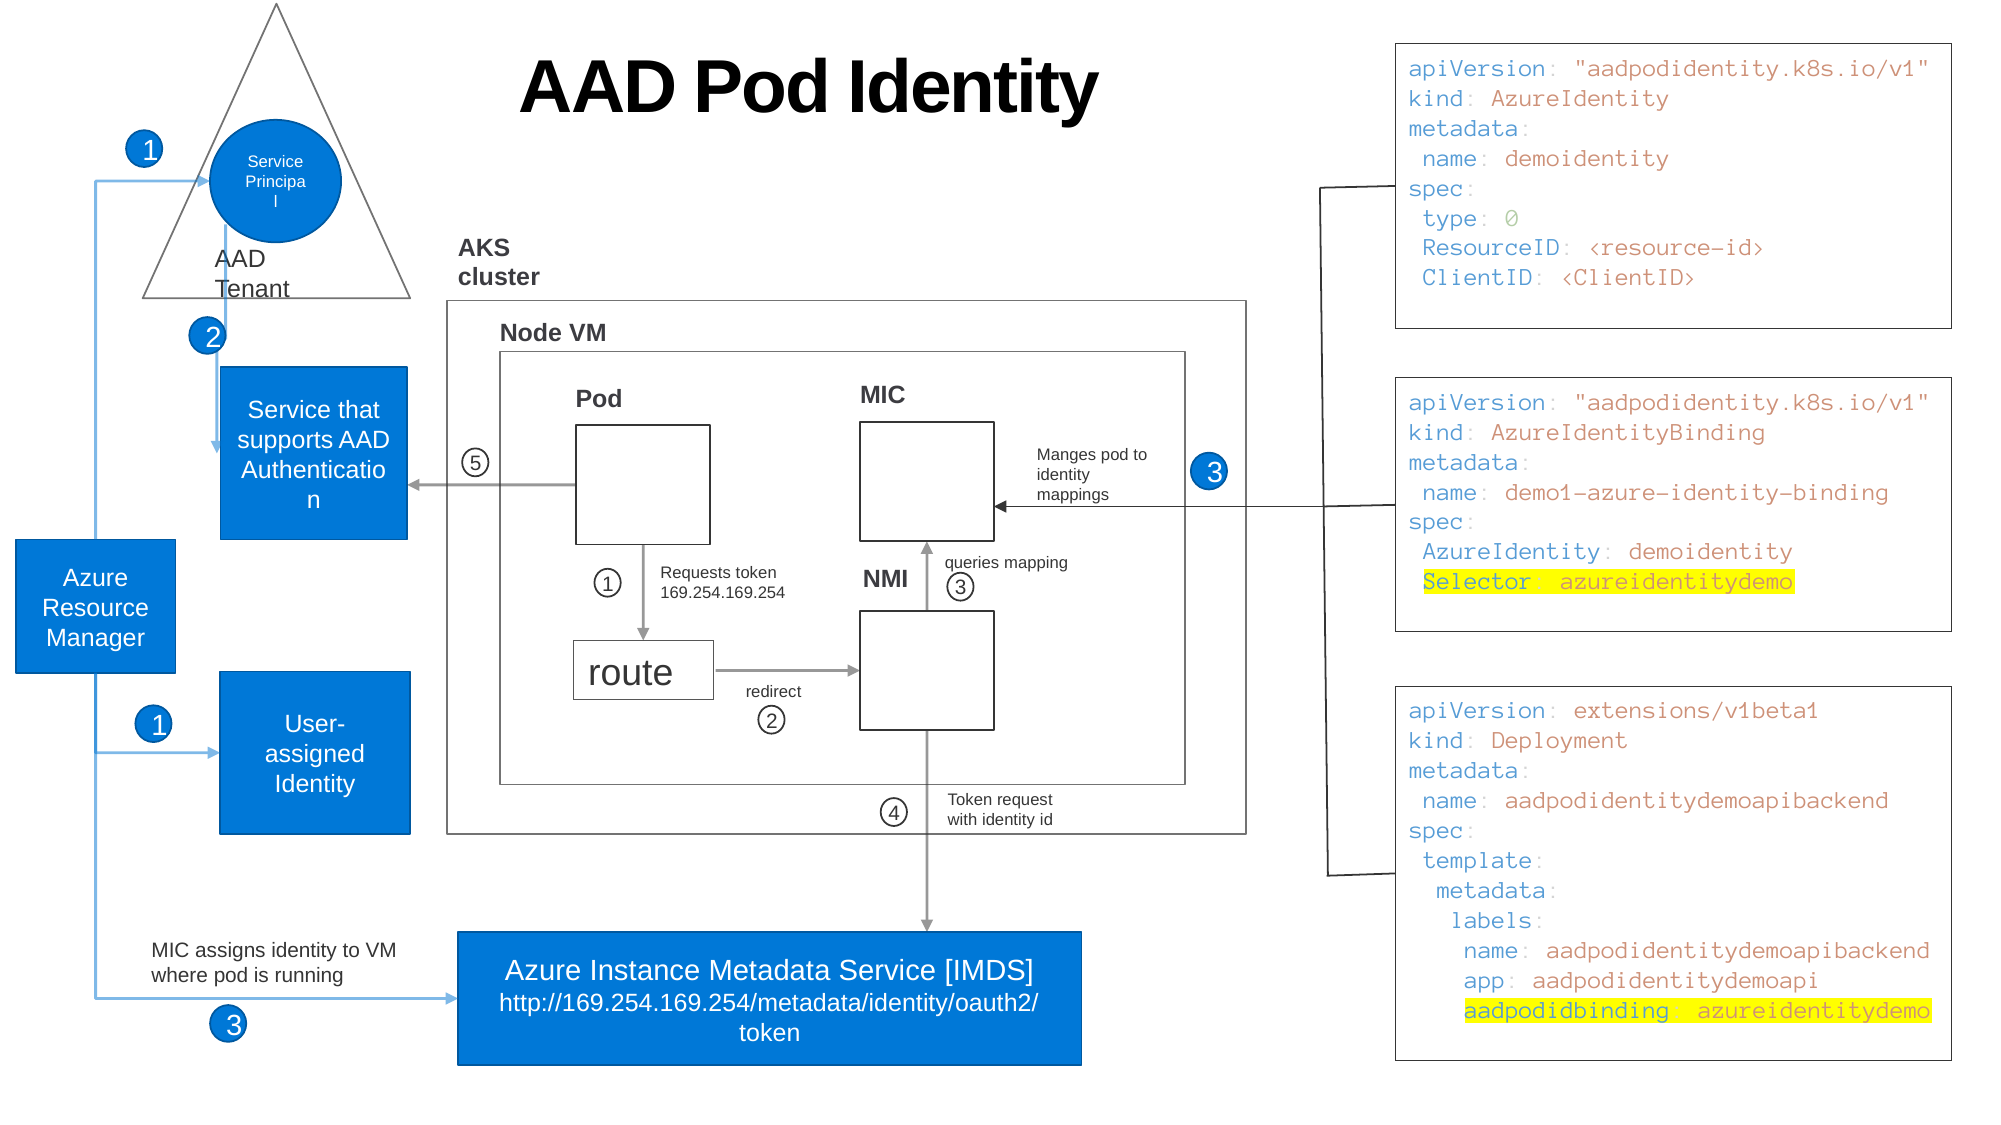

# AAD Pod Identity
apiVersion: "aadpodidentity.k8s.io/v1"
kind: AzureIdentity
metadata:
 name: demoidentity
spec:
 type: 0
 ResourceID: <resource-id>
 ClientID: <ClientID>

Service Principal
1
AAD Tenant
AKS cluster

Node VM
2

Service that supports AAD Authentication
MIC
apiVersion: "aadpodidentity.k8s.io/v1"
kind: AzureIdentityBinding
metadata:
 name: demo1-azure-identity-binding
spec:
 AzureIdentity: demoidentity
 Selector: azureidentitydemo

Pod

Manges pod to identity mappings
5
3
Azure Resource Manager
queries mapping
Requests token 169.254.169.254
NMI
1
3

route
User-assigned Identity
redirect
apiVersion: extensions/v1beta1
kind: Deployment
metadata:
 name: aadpodidentitydemoapibackend
spec:
 template:
  metadata:
   labels:
    name: aadpodidentitydemoapibackend
    app: aadpodidentitydemoapi
    aadpodidbinding: azureidentitydemo

1
2
Token request with identity id
4
MIC assigns identity to VM where pod is running
Azure Instance Metadata Service [IMDS]
http://169.254.169.254/metadata/identity/oauth2/token
3